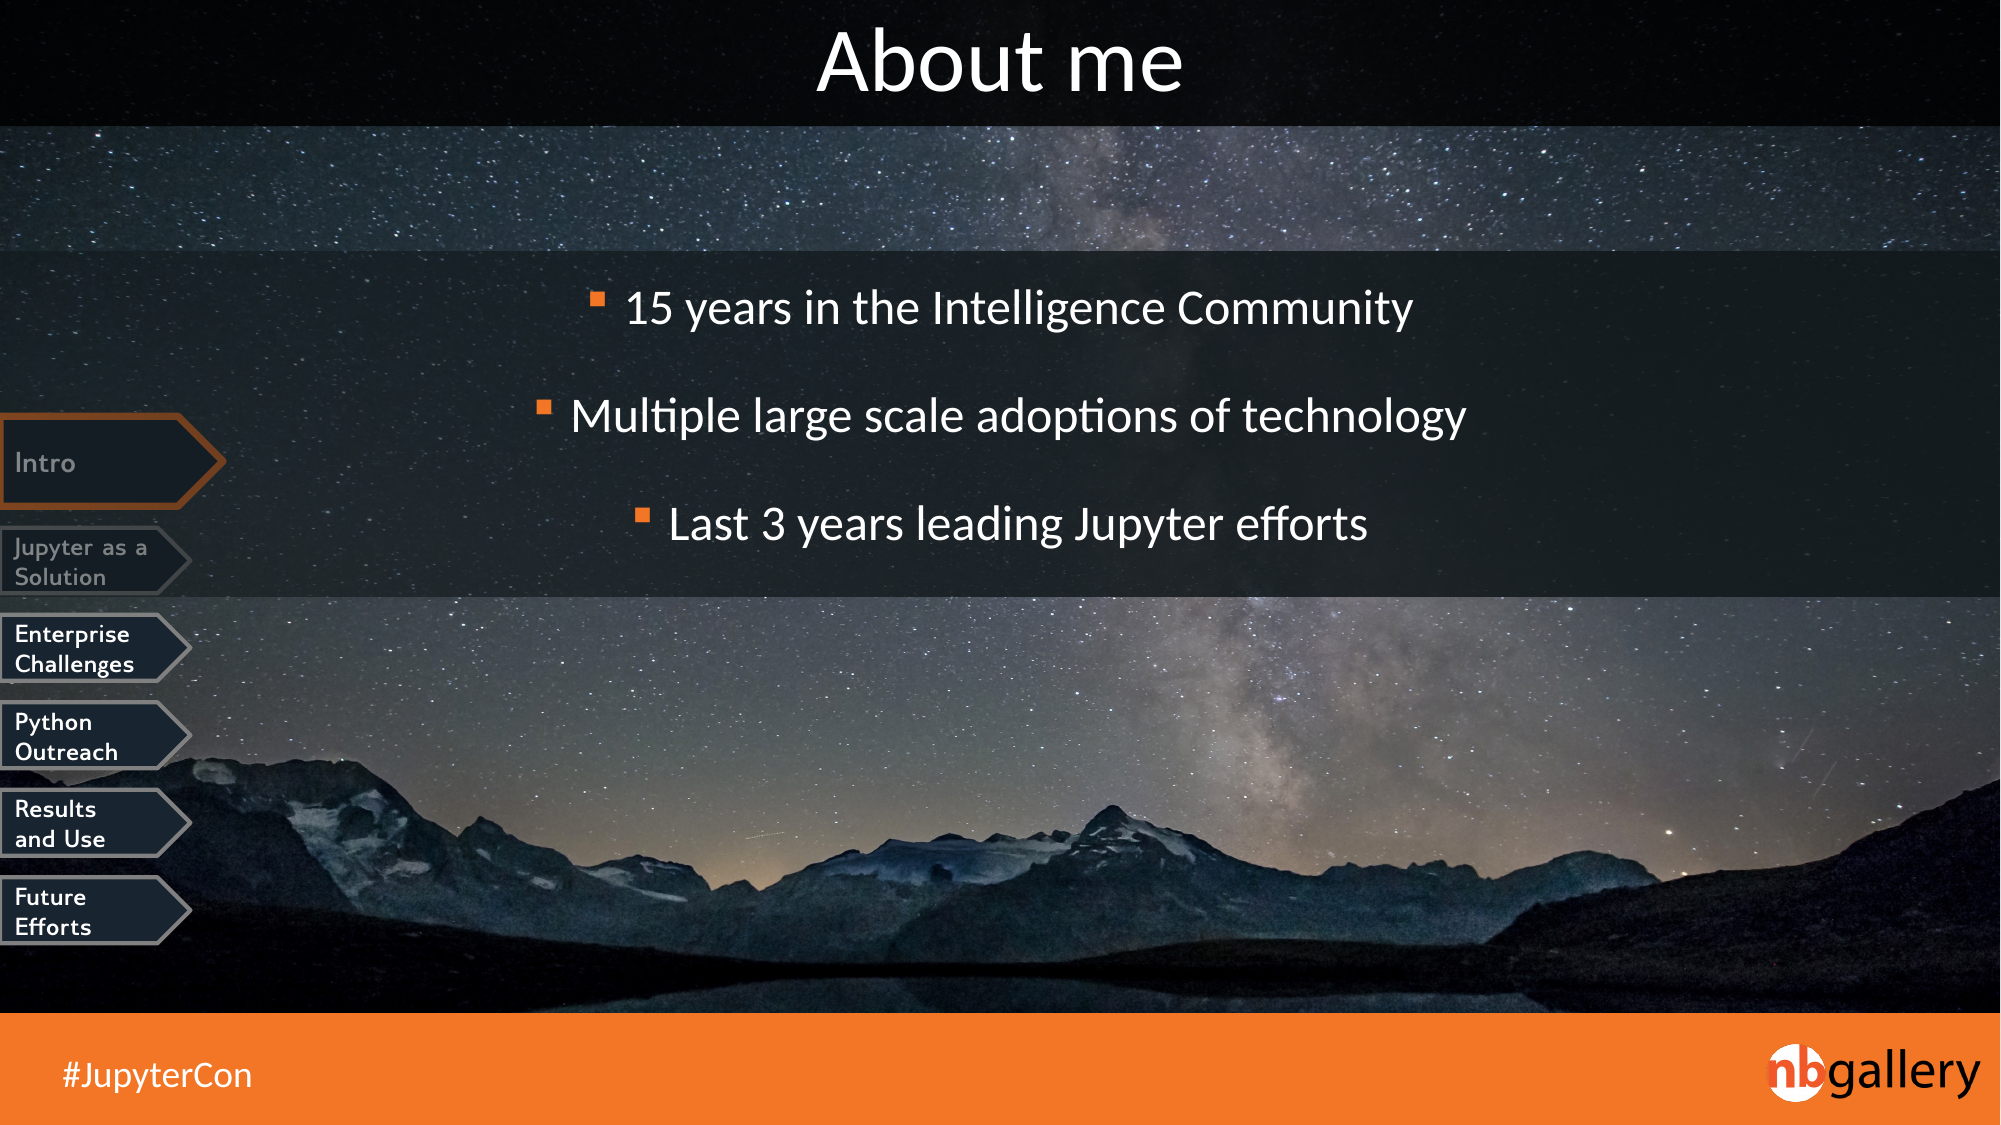

# About me
15 years in the Intelligence Community

Multiple large scale adoptions of technology

Last 3 years leading Jupyter efforts